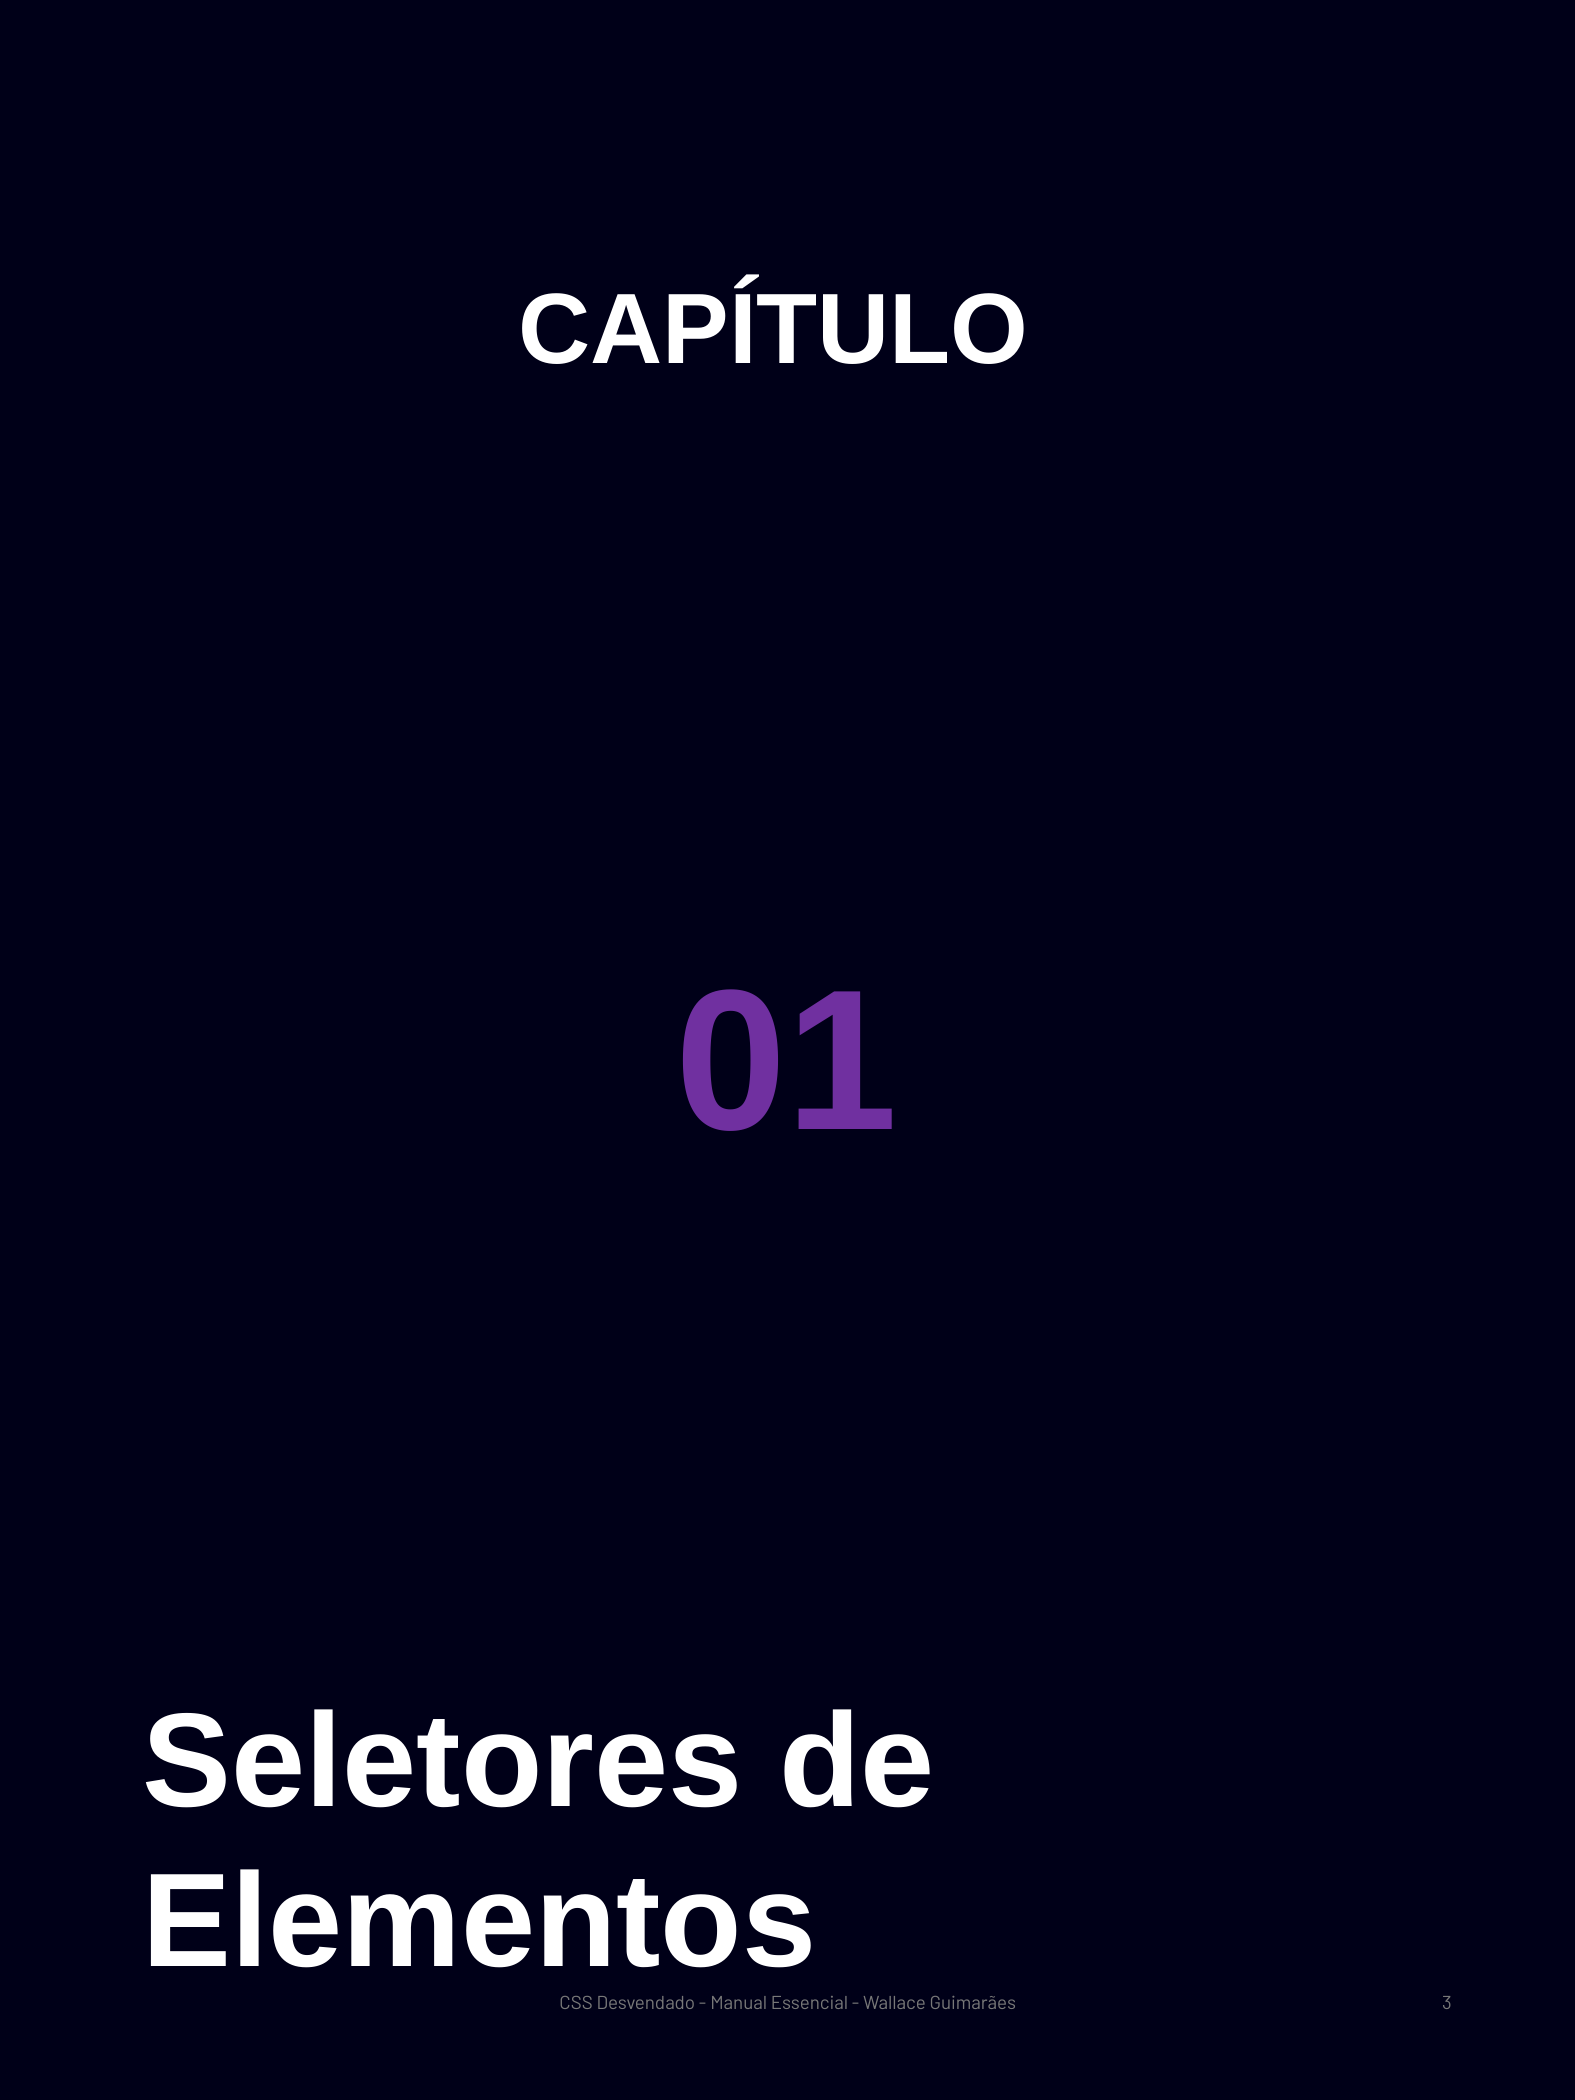

CAPÍTULO
01
Seletores de Elementos

CSS Desvendado - Manual Essencial - Wallace Guimarães
3